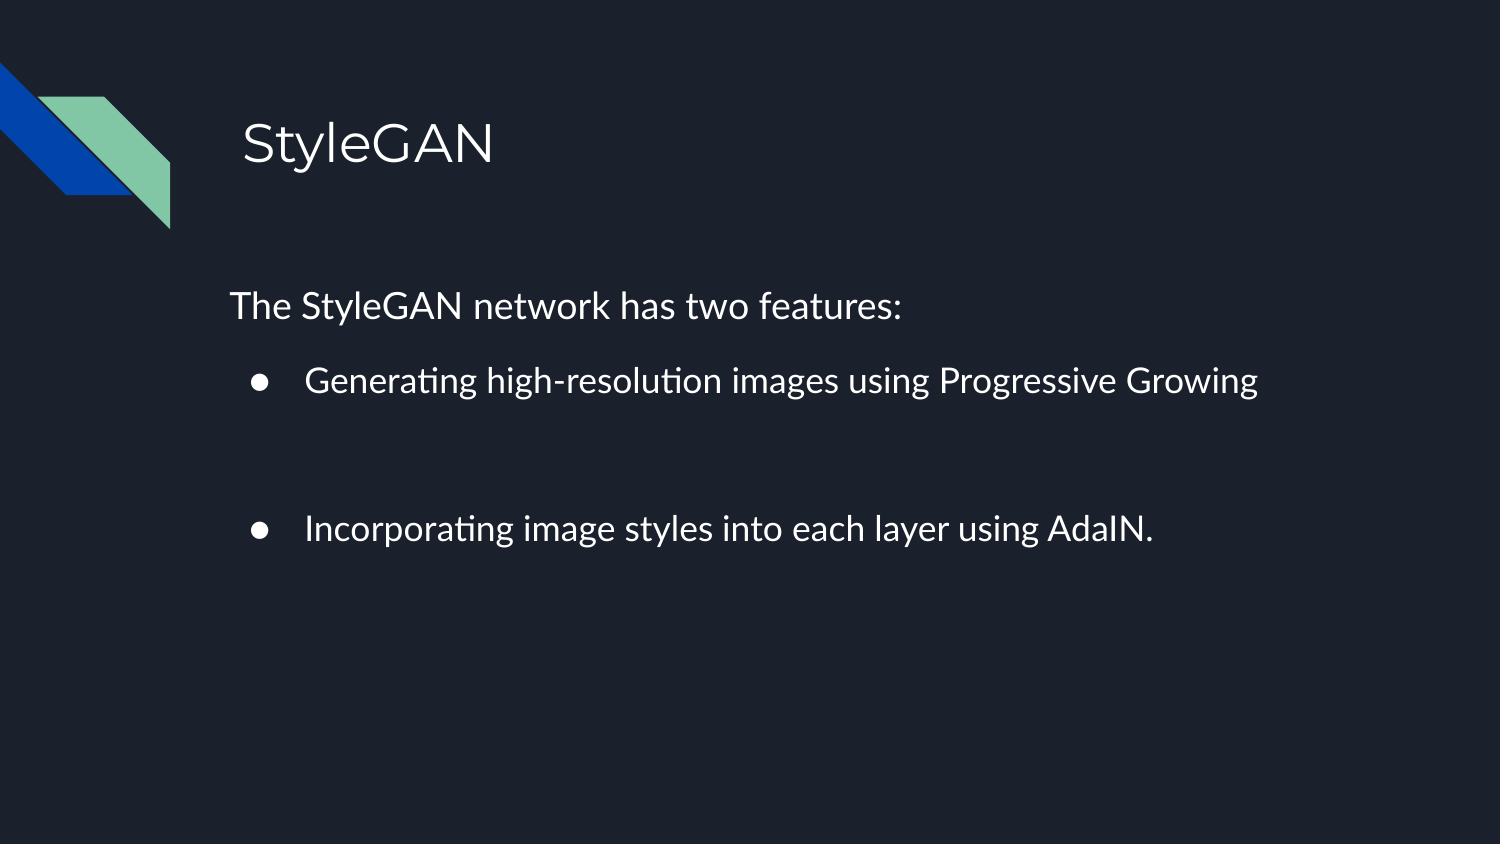

# StyleGAN
The StyleGAN network has two features:
Generating high-resolution images using Progressive Growing

Incorporating image styles into each layer using AdaIN.